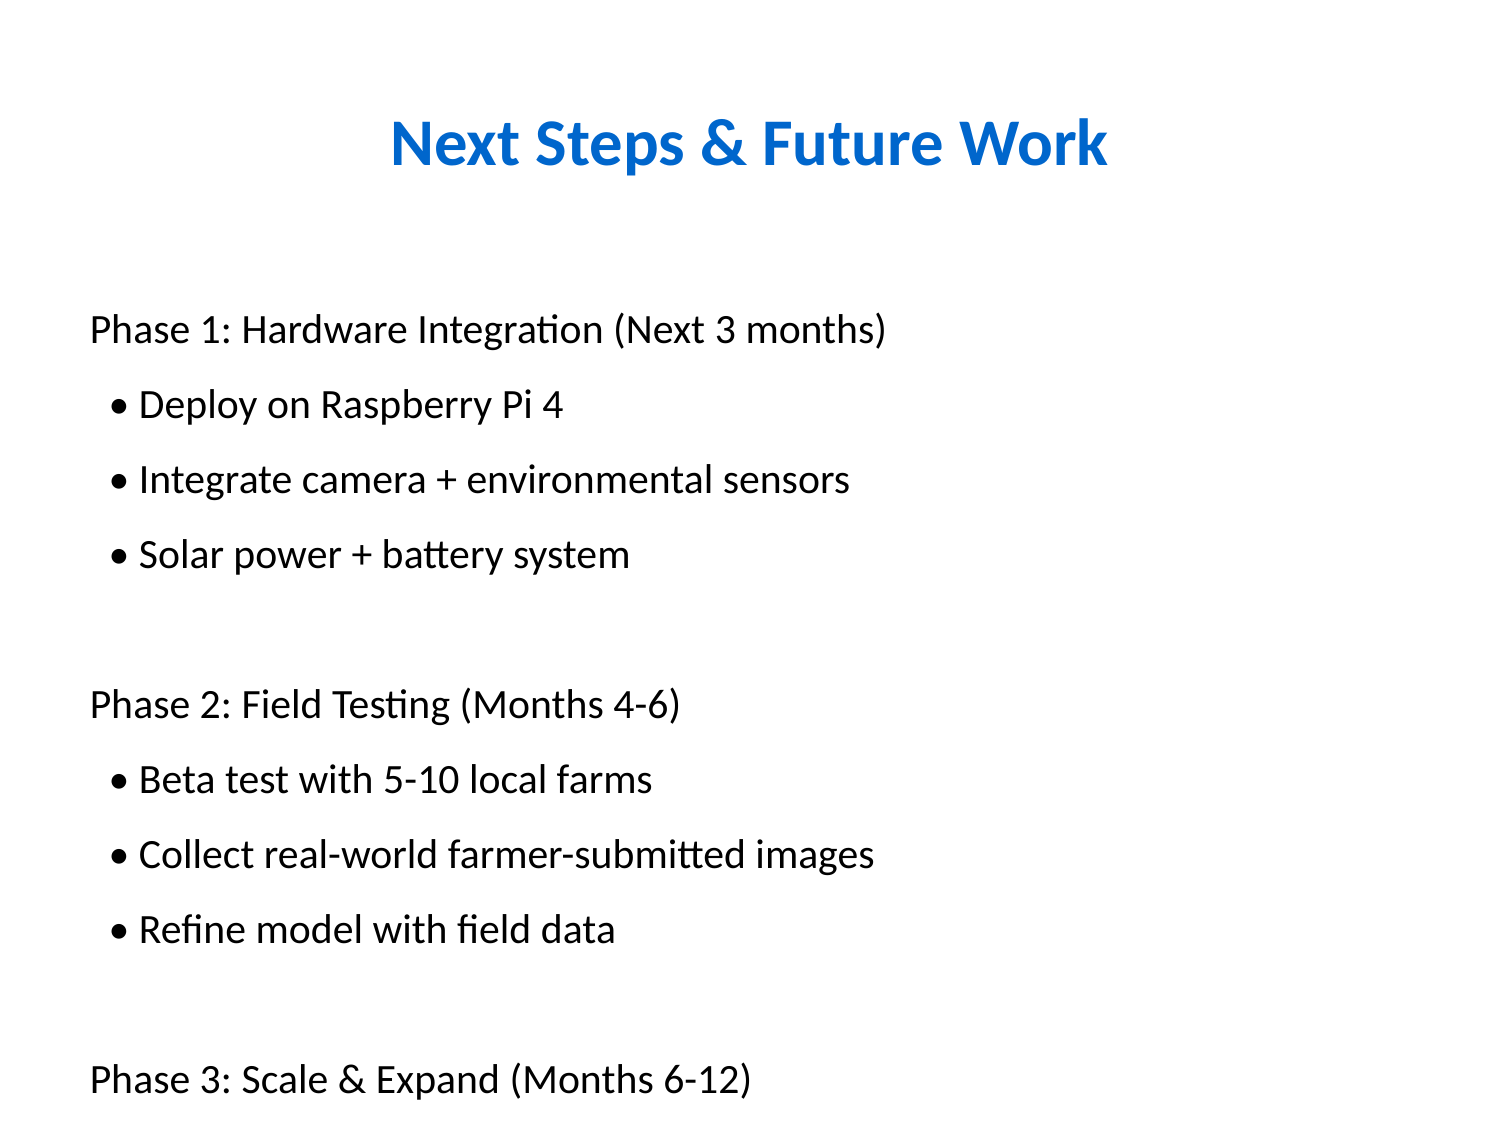

# Next Steps & Future Work

Phase 1: Hardware Integration (Next 3 months)
  • Deploy on Raspberry Pi 4
  • Integrate camera + environmental sensors
  • Solar power + battery system

Phase 2: Field Testing (Months 4-6)
  • Beta test with 5-10 local farms
  • Collect real-world farmer-submitted images
  • Refine model with field data

Phase 3: Scale & Expand (Months 6-12)
  • Add more crops (peppers, cucumbers)
  • LoRa communication for remote monitoring
  • Mobile app companion
  • Open-source hardware designs